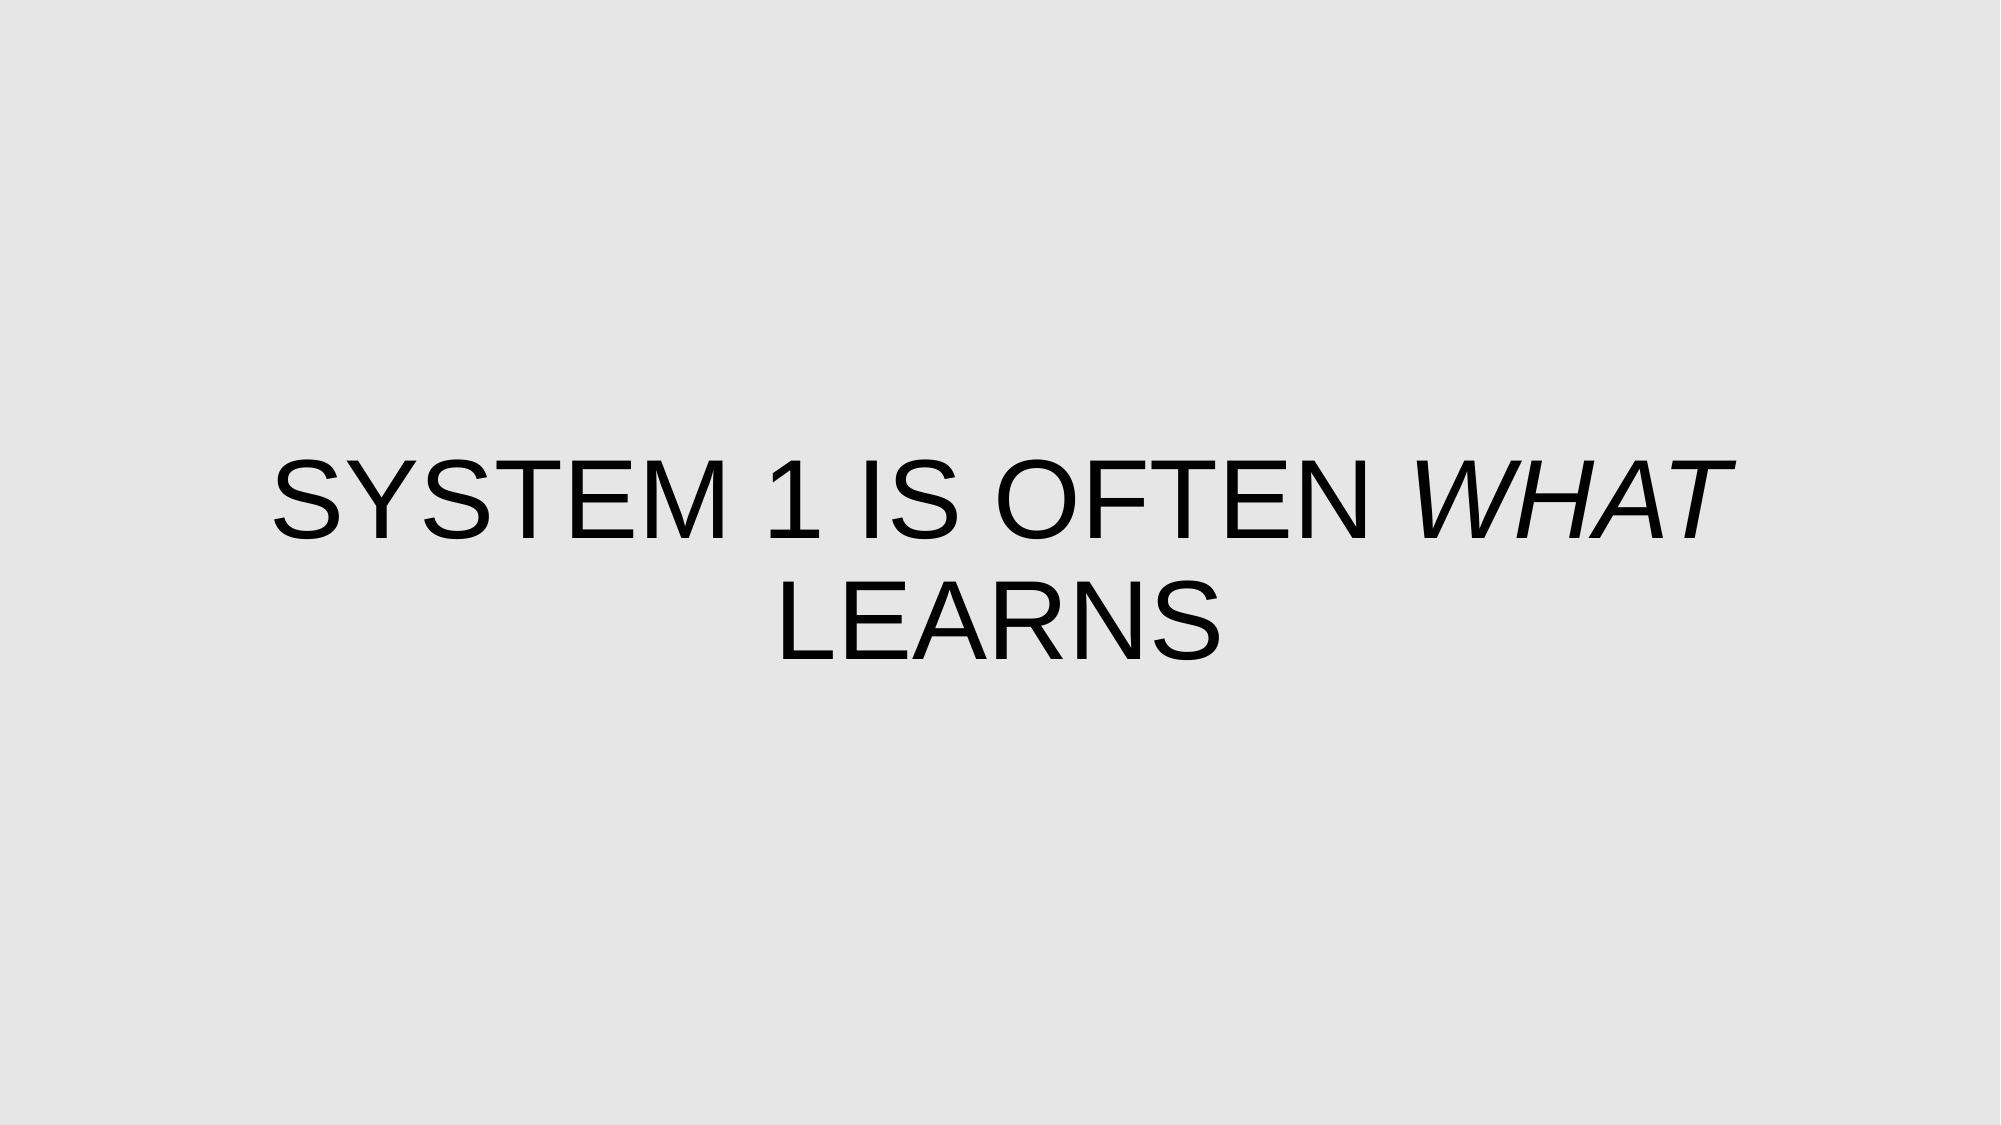

# System 1 is often what learns